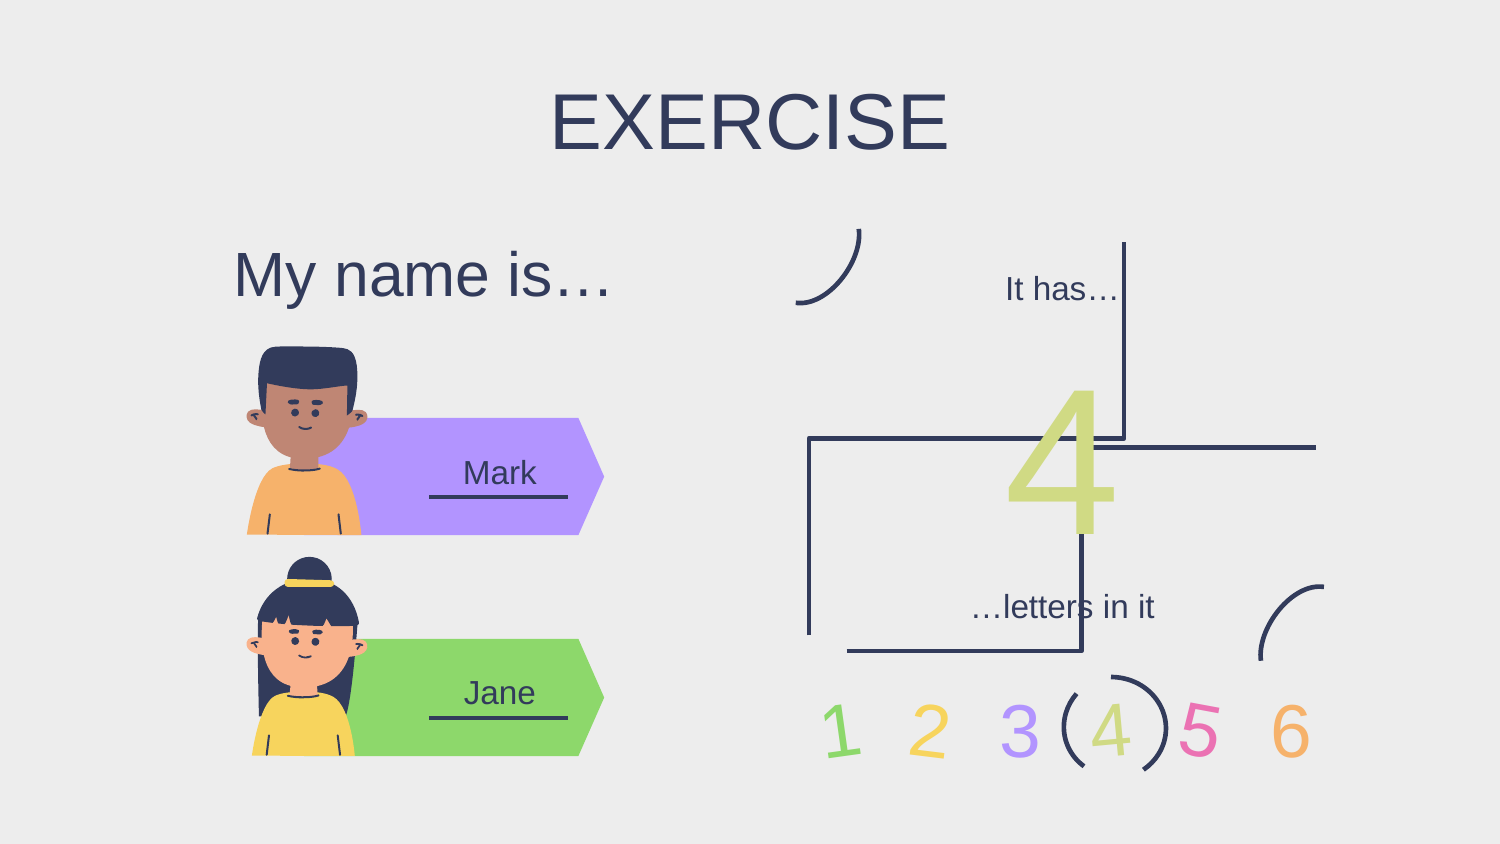

# EXERCISE
My name is…
It has…

4

Mark

…letters in it

Jane

2
5
3
6
4
1